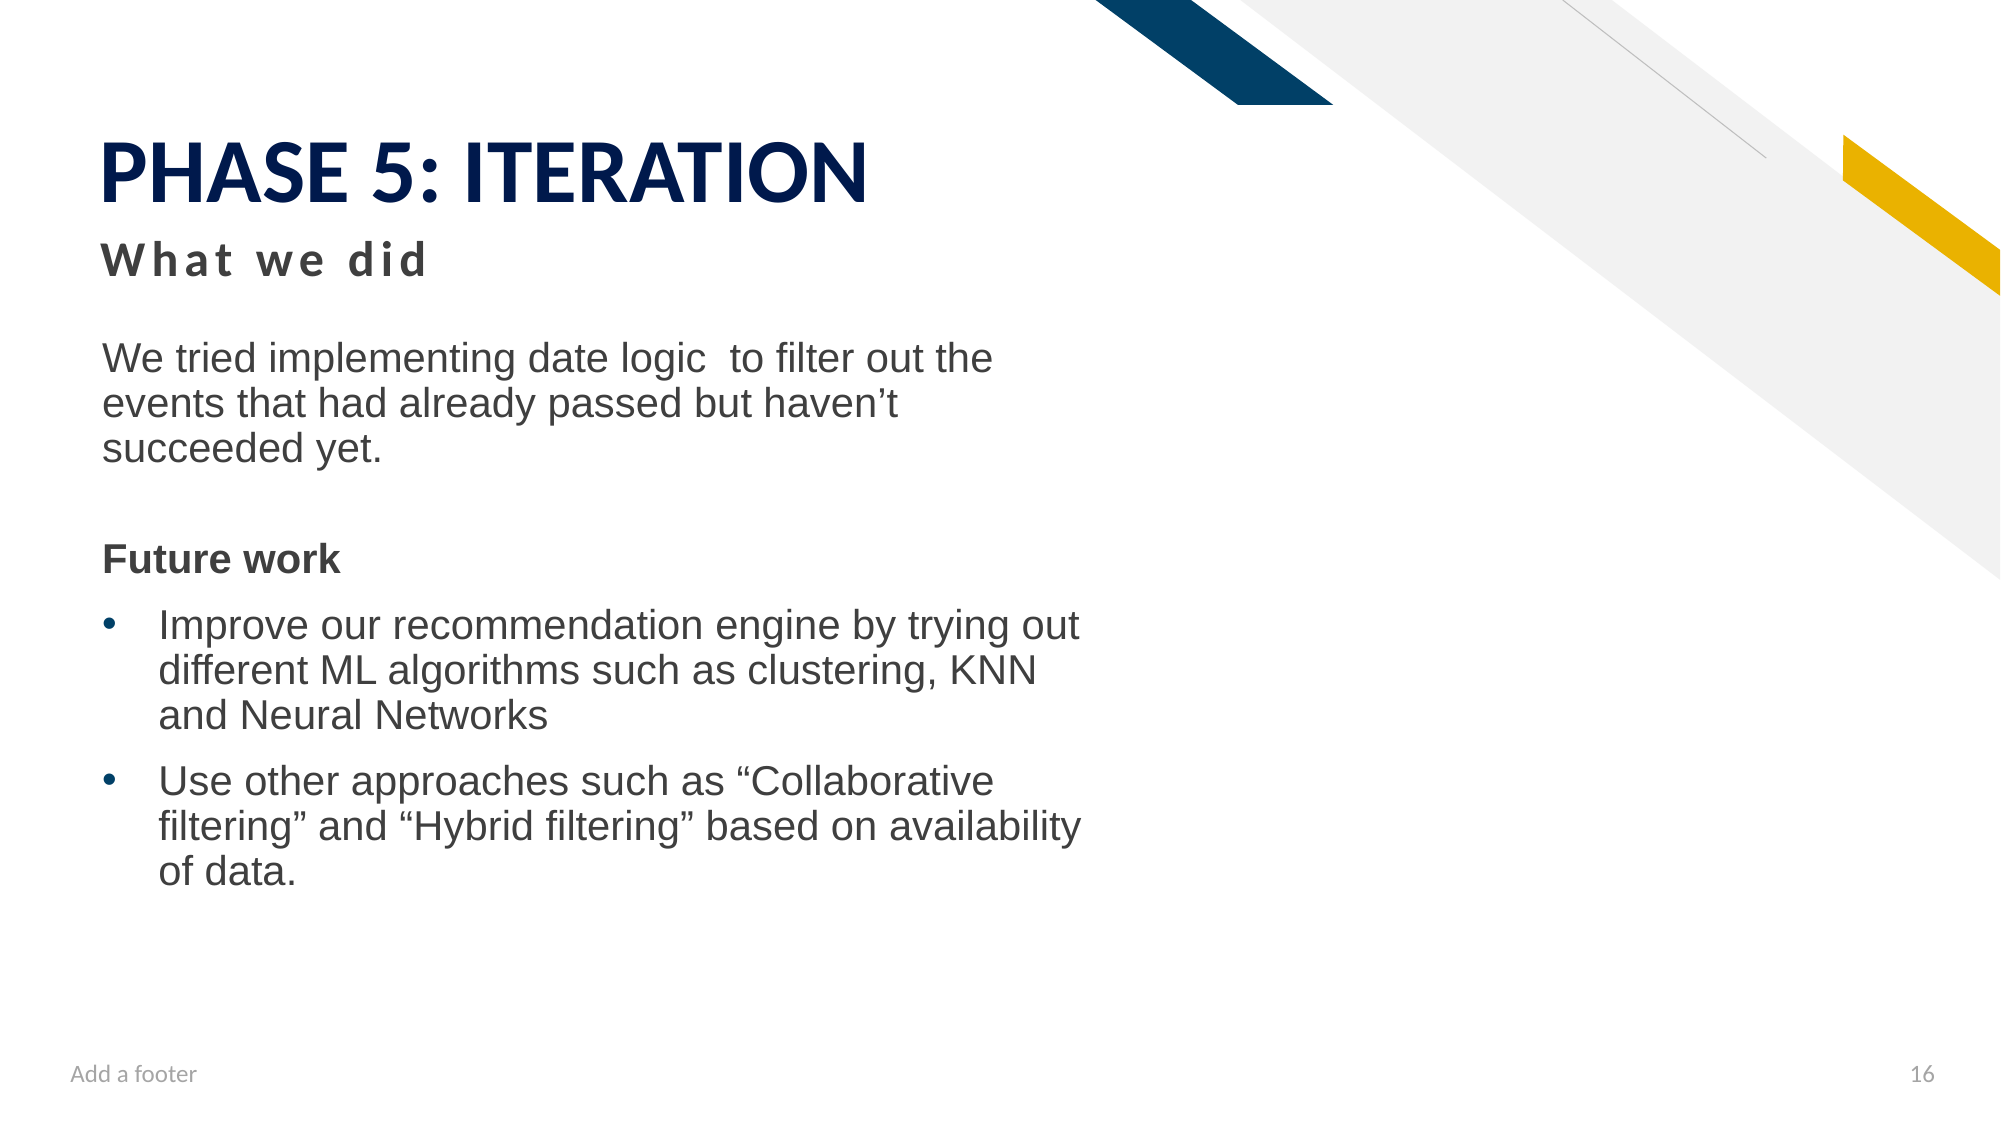

# PHASE 5: ITERATION
What we did
We tried implementing date logic  to filter out the events that had already passed but haven’t succeeded yet.
Future work
Improve our recommendation engine by trying out different ML algorithms such as clustering, KNN and Neural Networks
Use other approaches such as “Collaborative filtering” and “Hybrid filtering” based on availability of data.
Add a footer
16